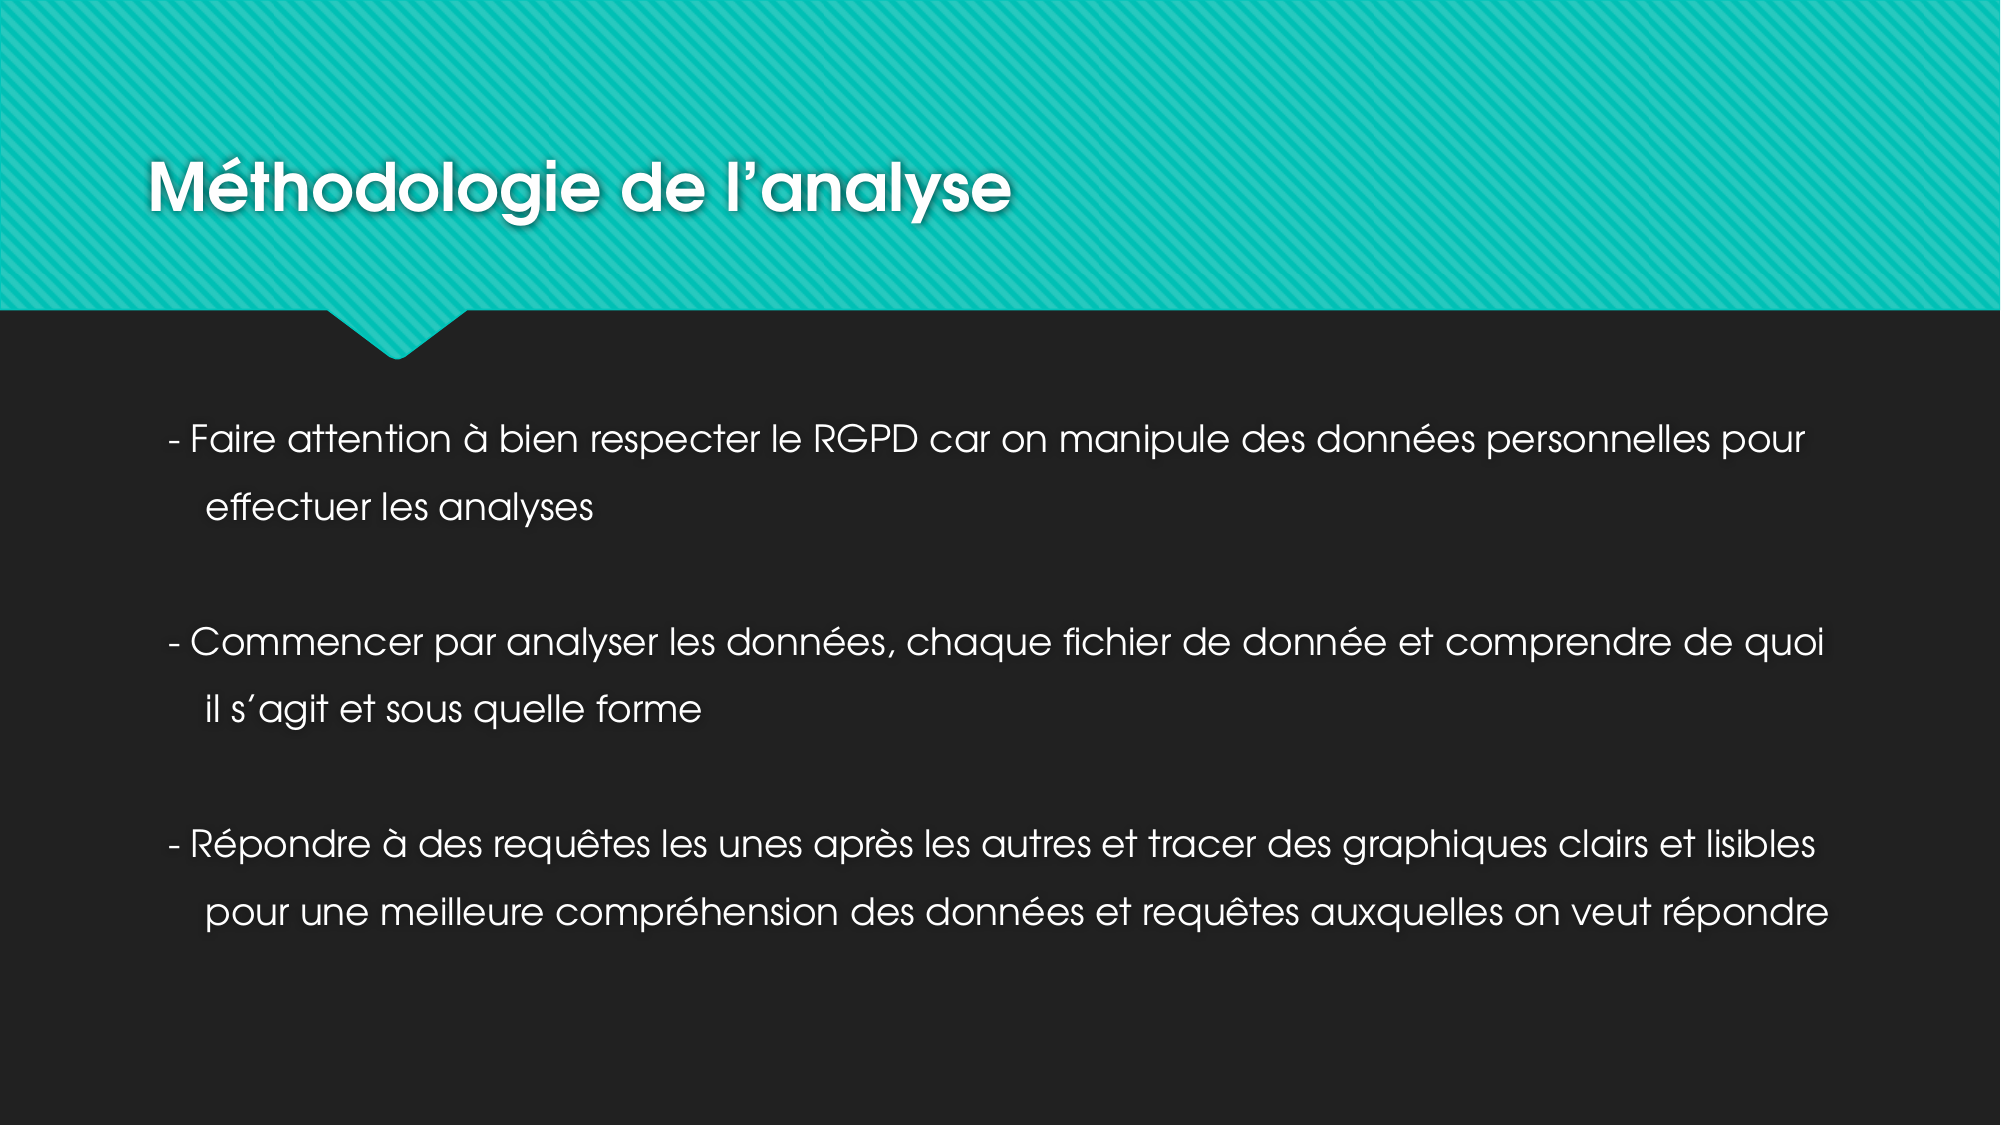

# Méthodologie de l’analyse
- Faire attention à bien respecter le RGPD car on manipule des données personnelles pour effectuer les analyses

- Commencer par analyser les données, chaque fichier de donnée et comprendre de quoi il s’agit et sous quelle forme

- Répondre à des requêtes les unes après les autres et tracer des graphiques clairs et lisibles pour une meilleure compréhension des données et requêtes auxquelles on veut répondre